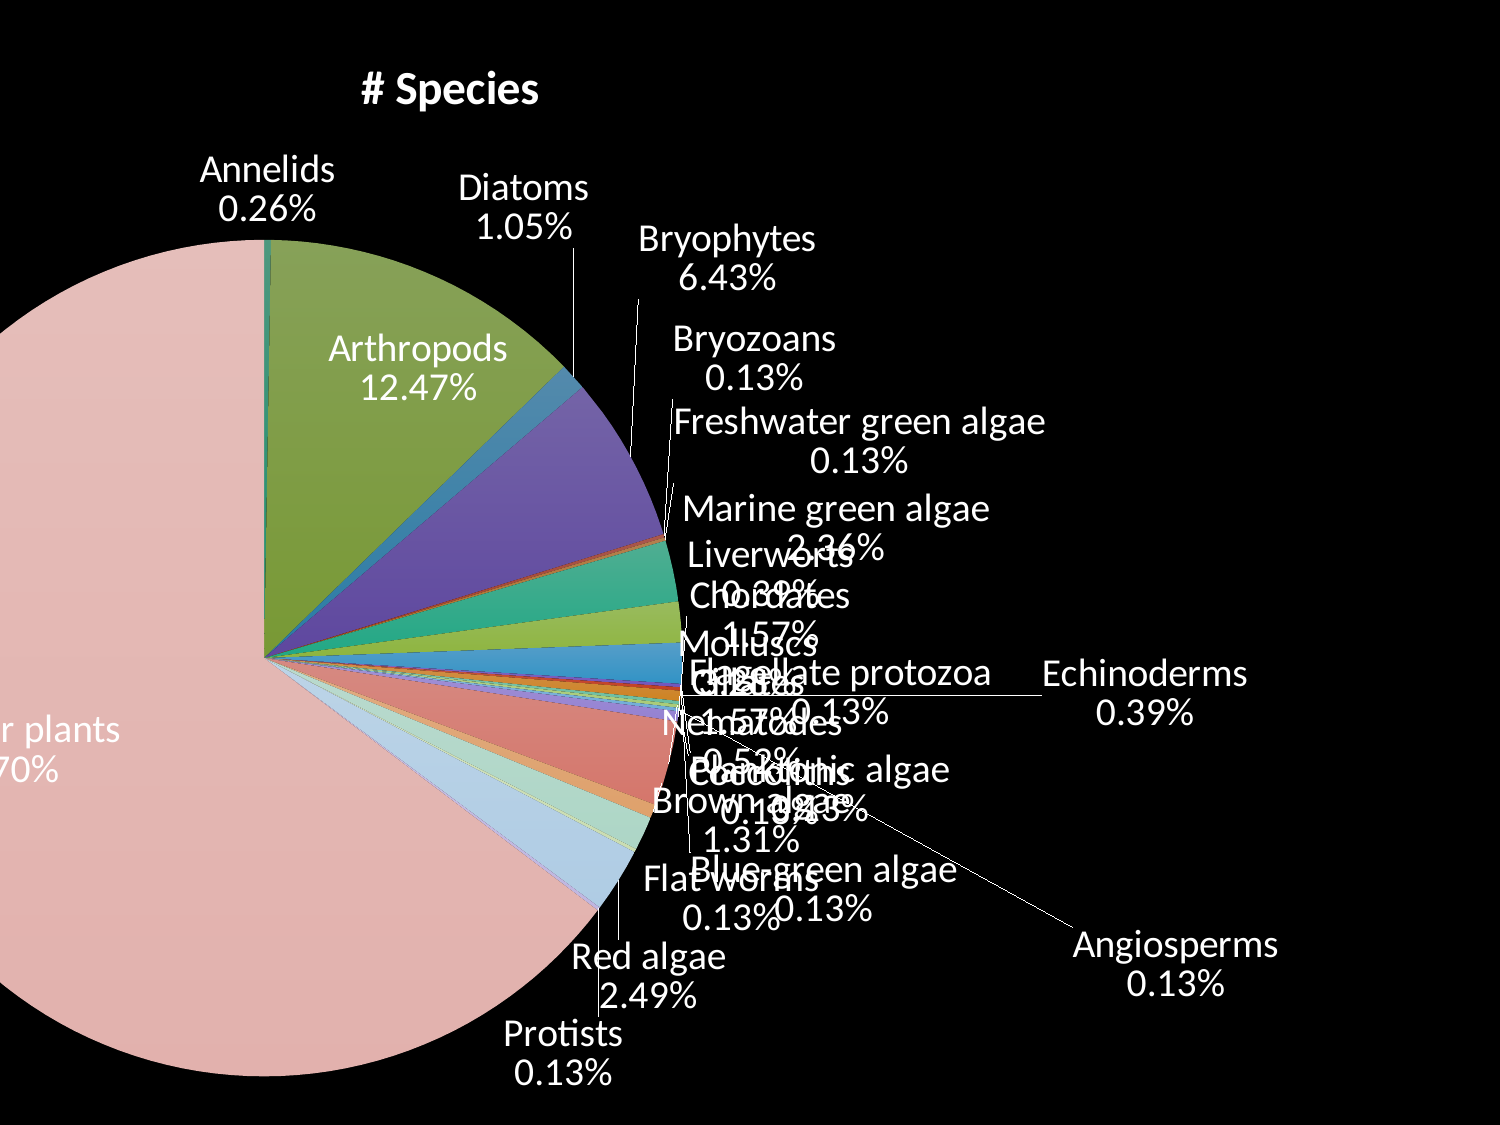

### Chart:

| Category | # Species |
|---|---|
| Annelids | 2.0 |
| Arthropods | 95.0 |
| Diatoms | 8.0 |
| Bryophytes | 49.0 |
| Bryozoans | 1.0 |
| Freshwater green algae | 1.0 |
| Marine green algae | 18.0 |
| Chordates | 12.0 |
| Cillates | 12.0 |
| Planktonic algae | 1.0 |
| Blue-green algae | 1.0 |
| Echinoderms | 3.0 |
| Flagellate protozoa | 1.0 |
| Coccoliths | 1.0 |
| Angiosperms | 1.0 |
| Liverworts | 3.0 |
| Molluscs | 25.0 |
| Nematodes | 4.0 |
| Brown algae | 10.0 |
| Flat worms | 1.0 |
| Red algae | 19.0 |
| Protists | 1.0 |
| Vascular plants | 493.0 |

### Chart

| Category |
|---|

### Chart

| Category |
|---|